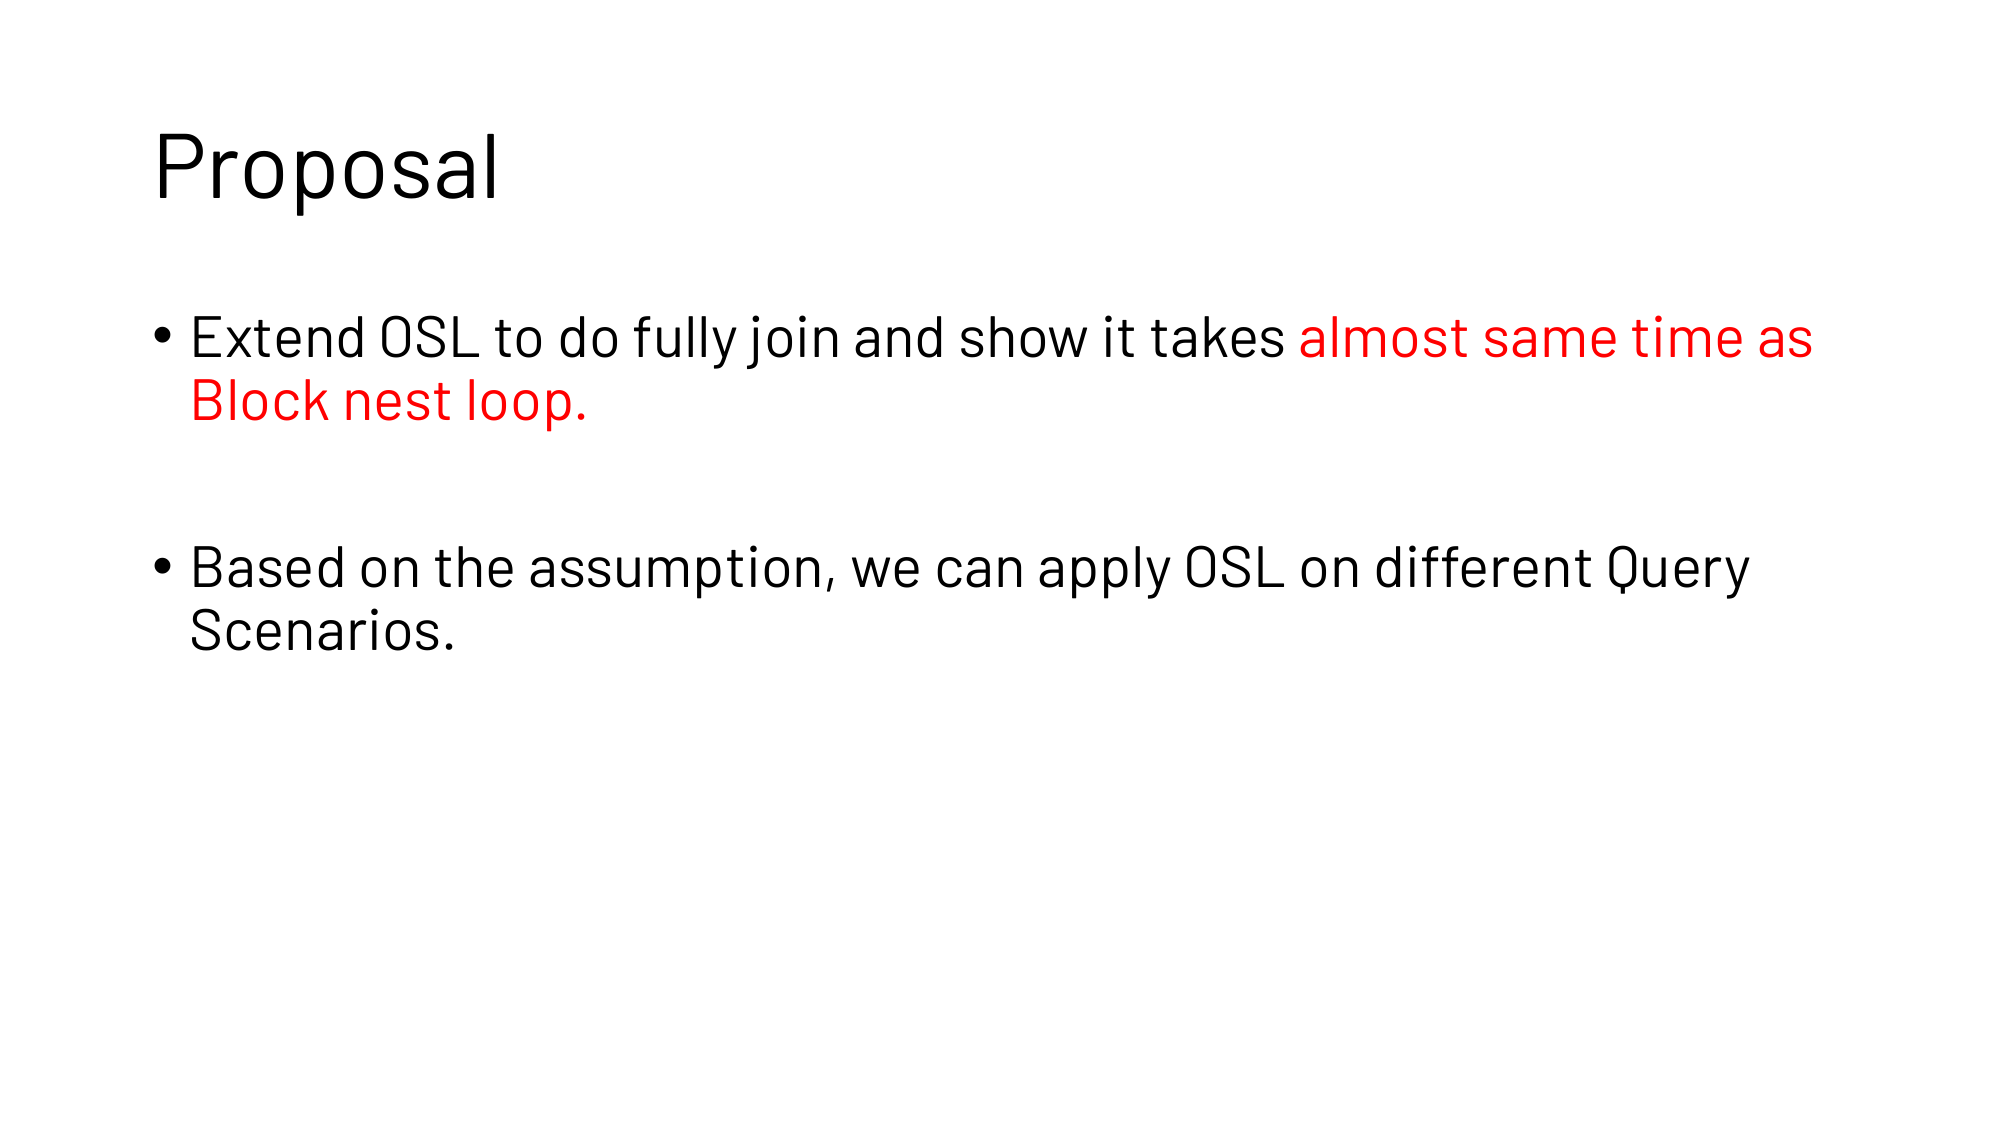

# Proposal
Extend OSL to do fully join and show it takes almost same time as Block nest loop.

Based on the assumption, we can apply OSL on different Query Scenarios.